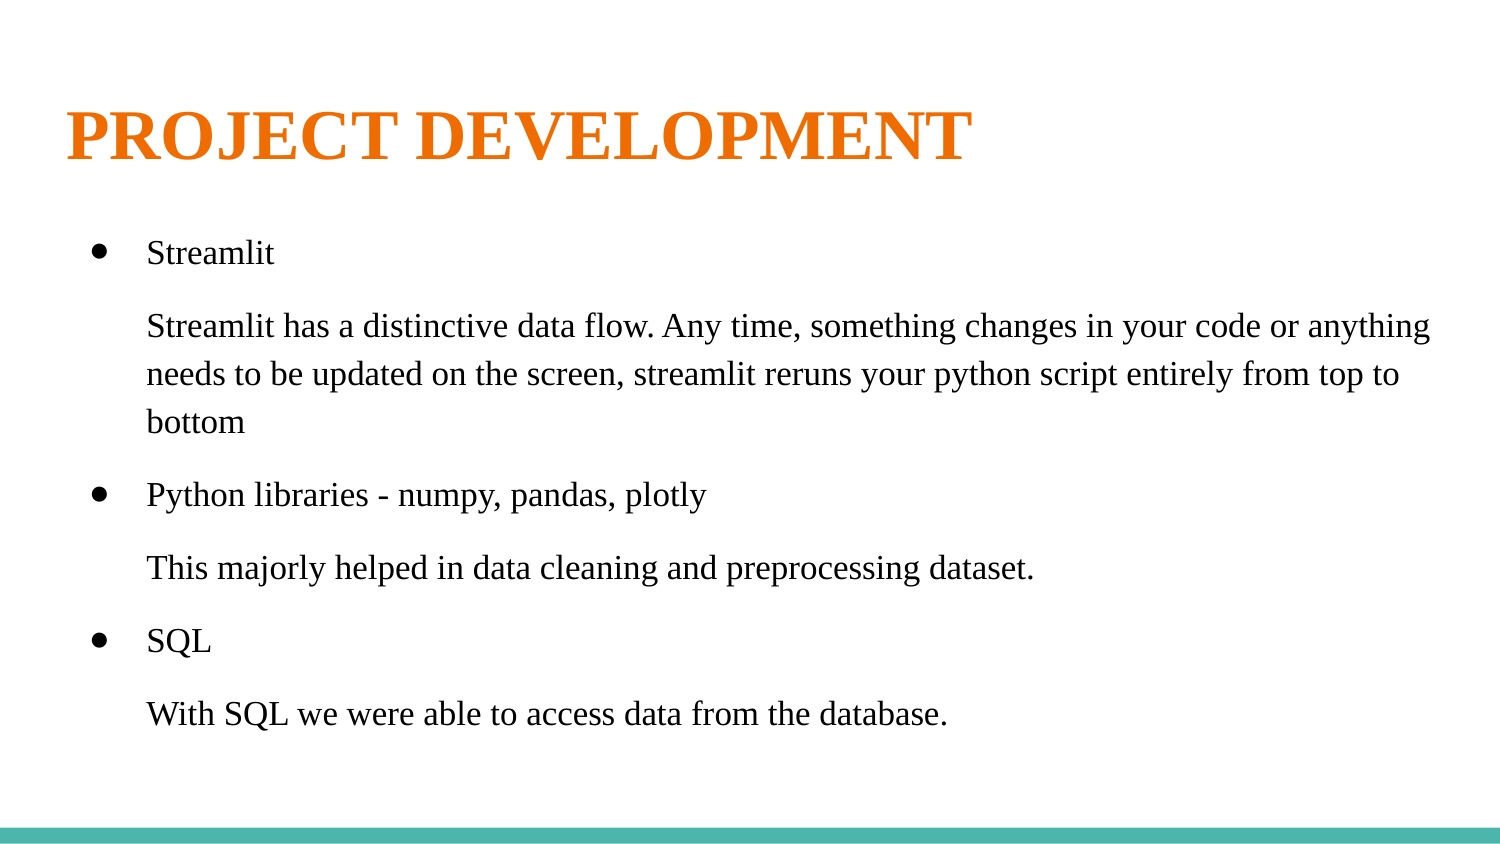

# PROJECT DEVELOPMENT
Streamlit
Streamlit has a distinctive data flow. Any time, something changes in your code or anything needs to be updated on the screen, streamlit reruns your python script entirely from top to bottom
Python libraries - numpy, pandas, plotly
This majorly helped in data cleaning and preprocessing dataset.
SQL
With SQL we were able to access data from the database.